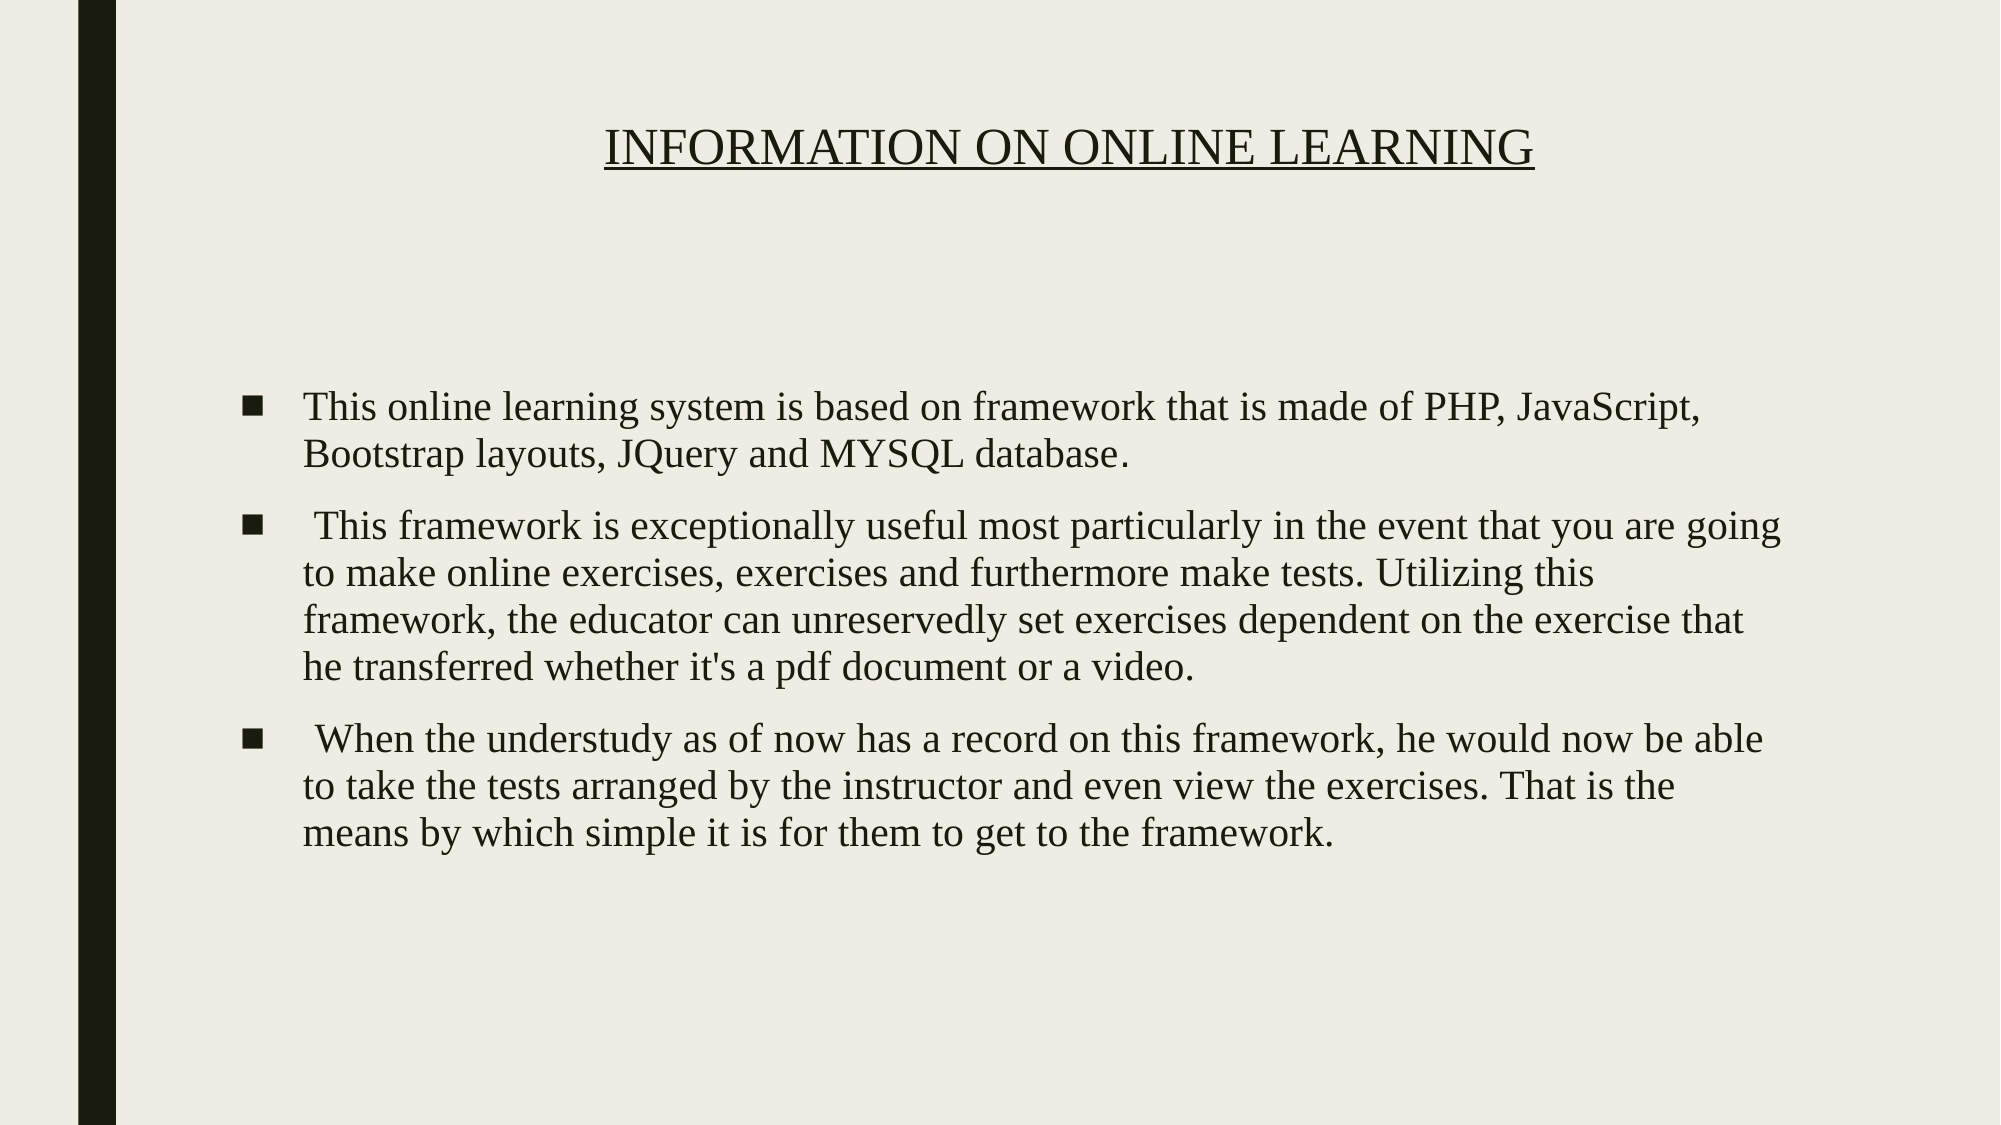

# INFORMATION ON ONLINE LEARNING
This online learning system is based on framework that is made of PHP, JavaScript, Bootstrap layouts, JQuery and MYSQL database.
 This framework is exceptionally useful most particularly in the event that you are going to make online exercises, exercises and furthermore make tests. Utilizing this framework, the educator can unreservedly set exercises dependent on the exercise that he transferred whether it's a pdf document or a video.
 When the understudy as of now has a record on this framework, he would now be able to take the tests arranged by the instructor and even view the exercises. That is the means by which simple it is for them to get to the framework.